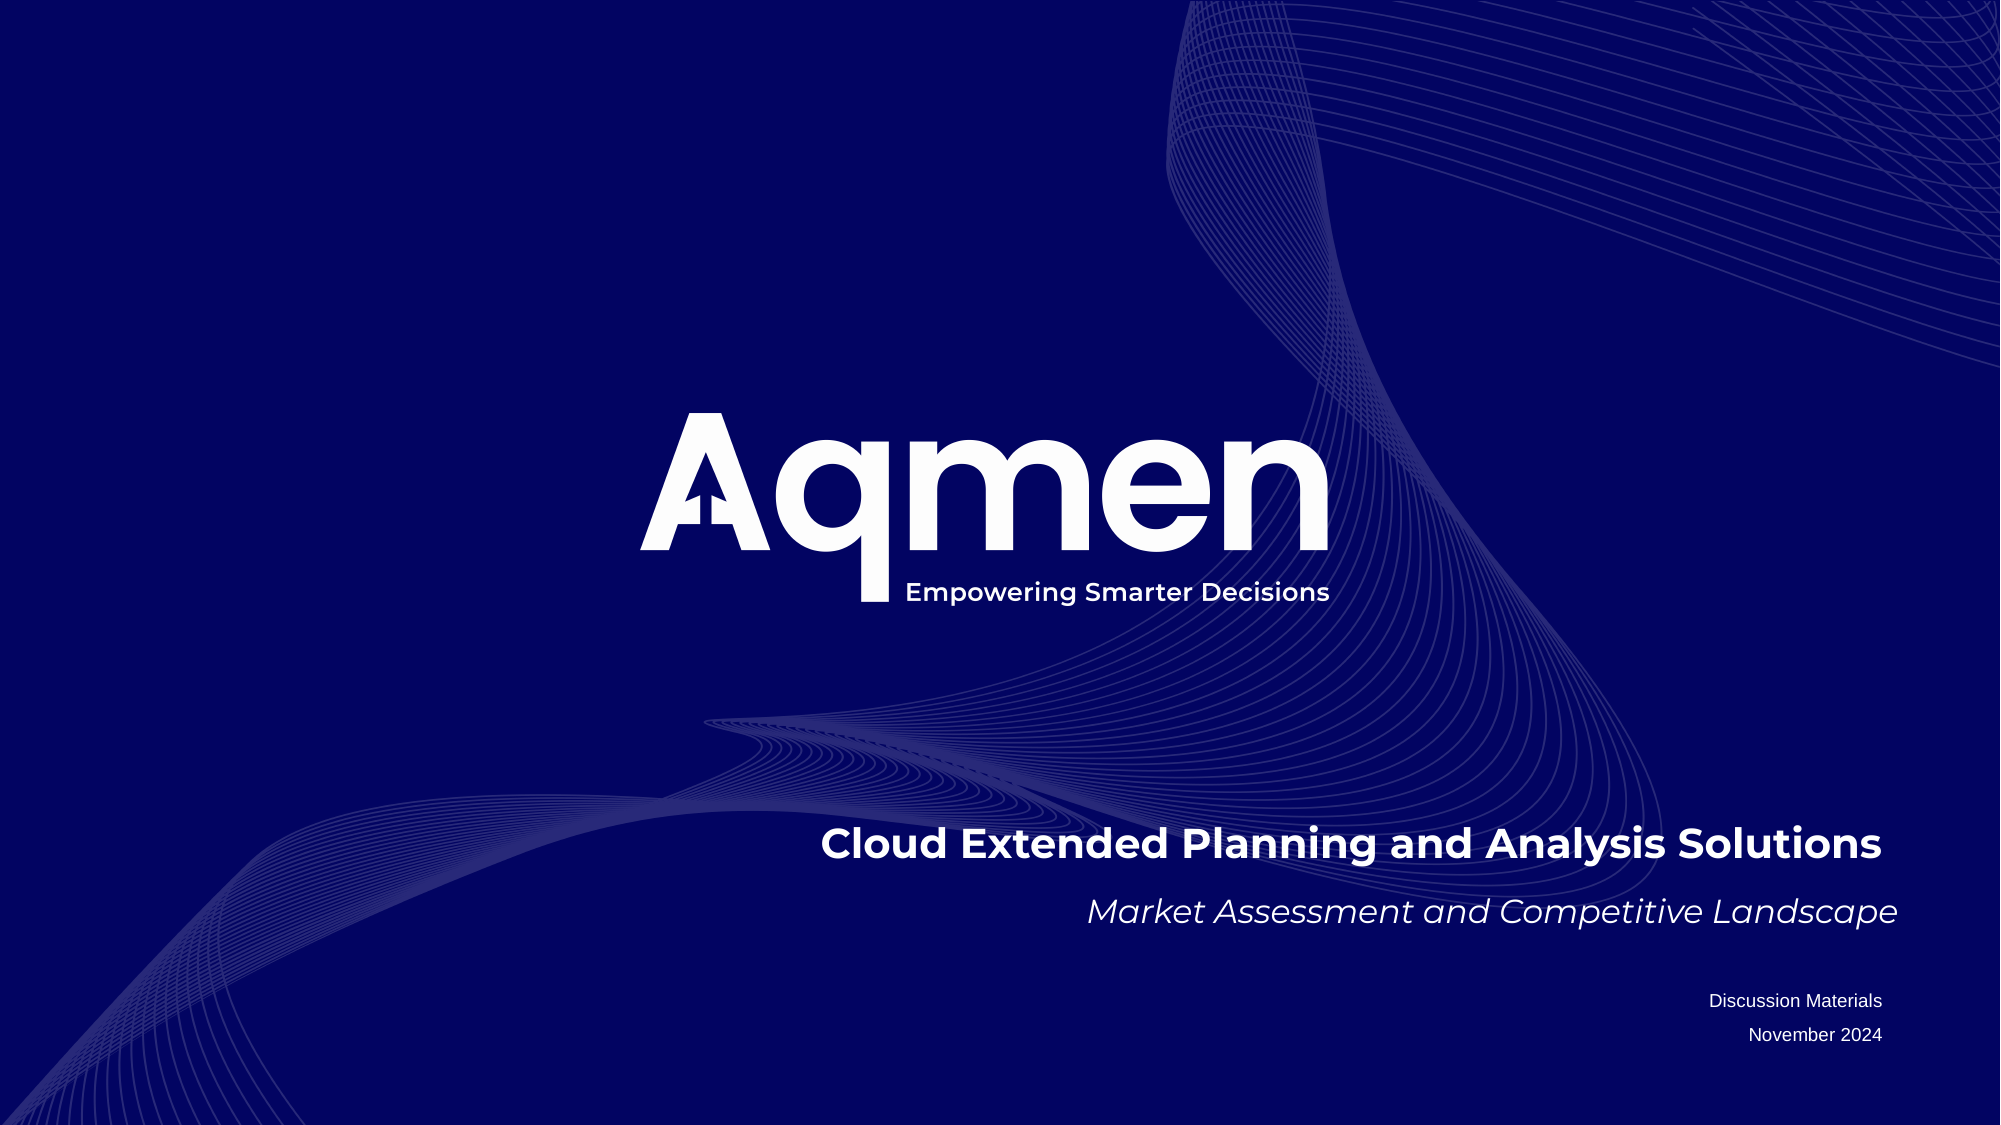

Cloud Extended Planning and Analysis Solutions
Market Assessment and Competitive Landscape
Discussion Materials
November 2024